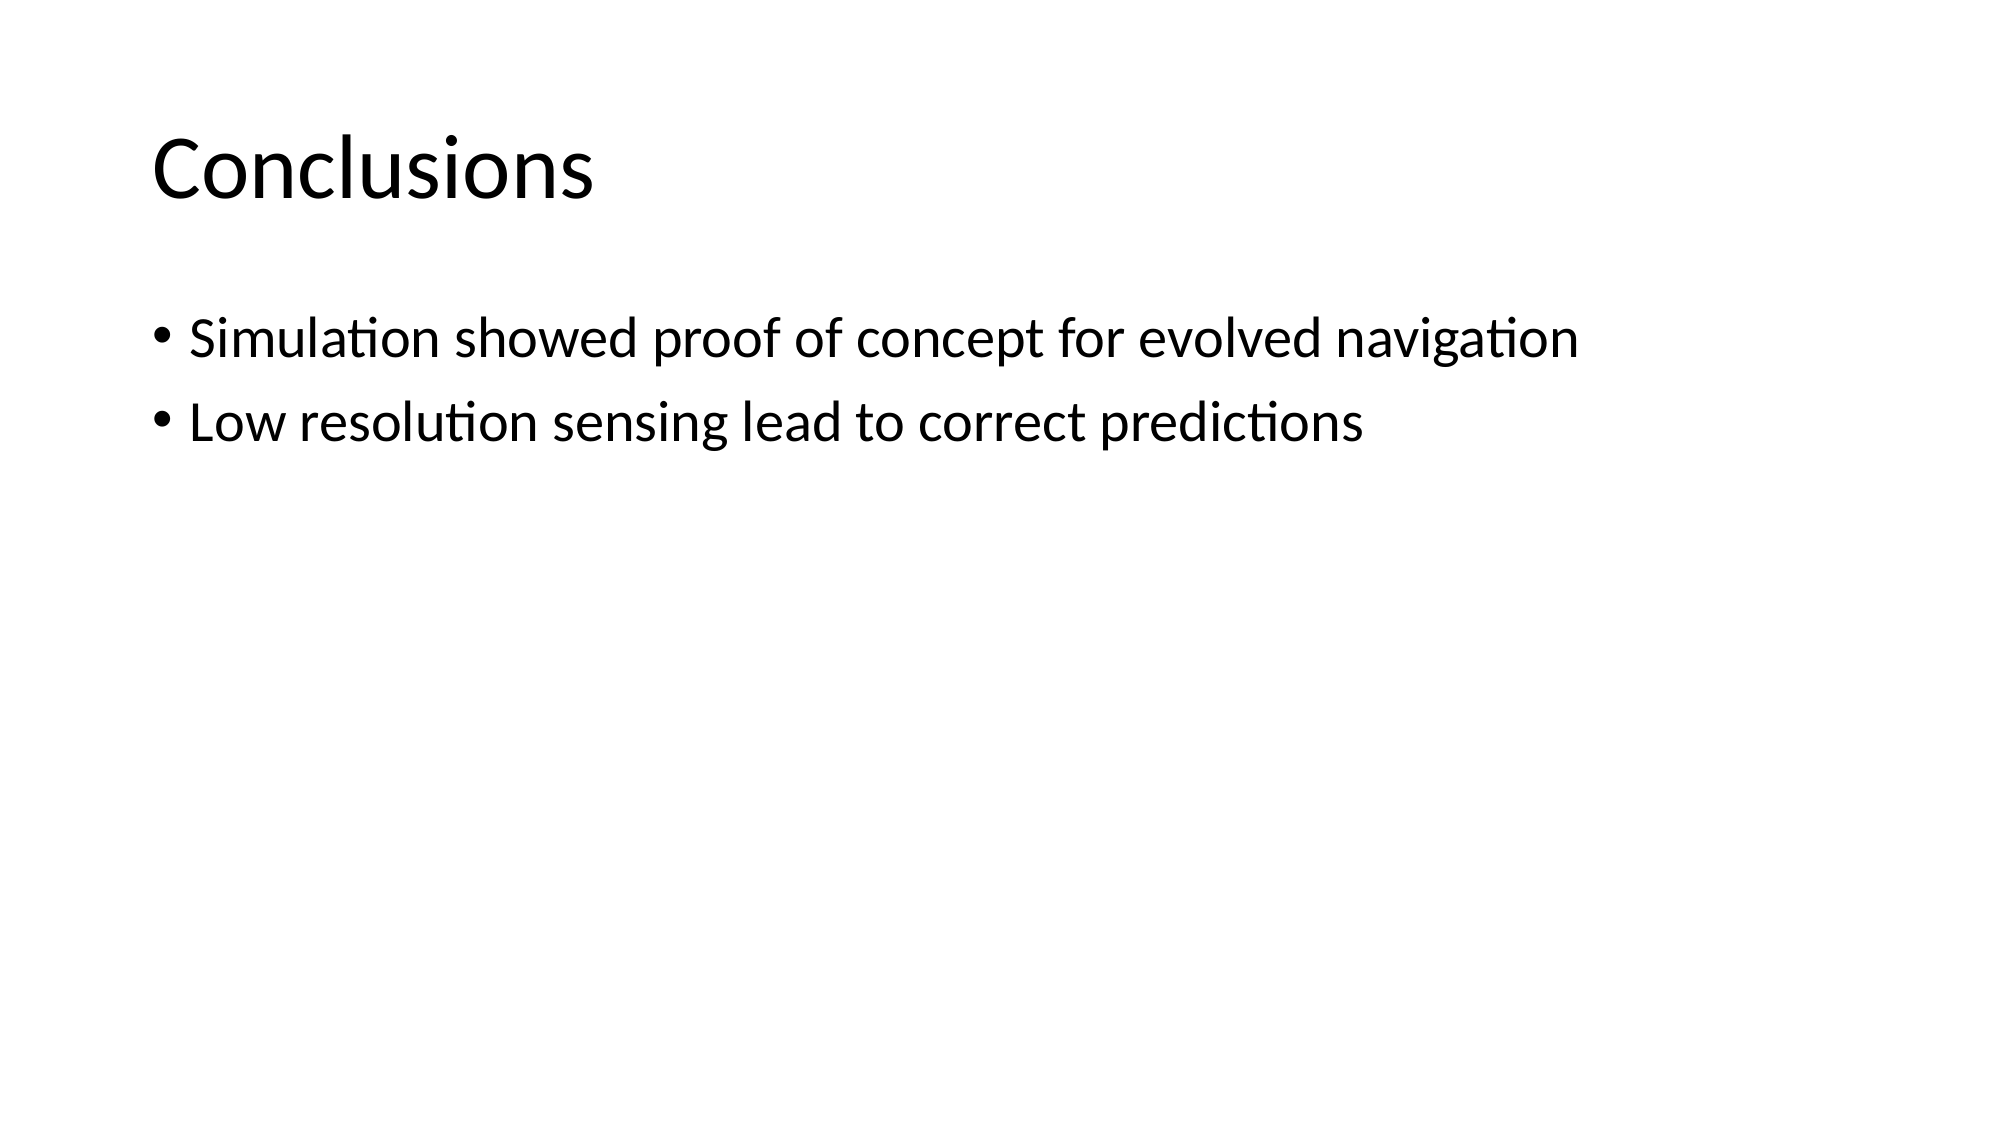

# Conclusions
Simulation showed proof of concept for evolved navigation
Low resolution sensing lead to correct predictions